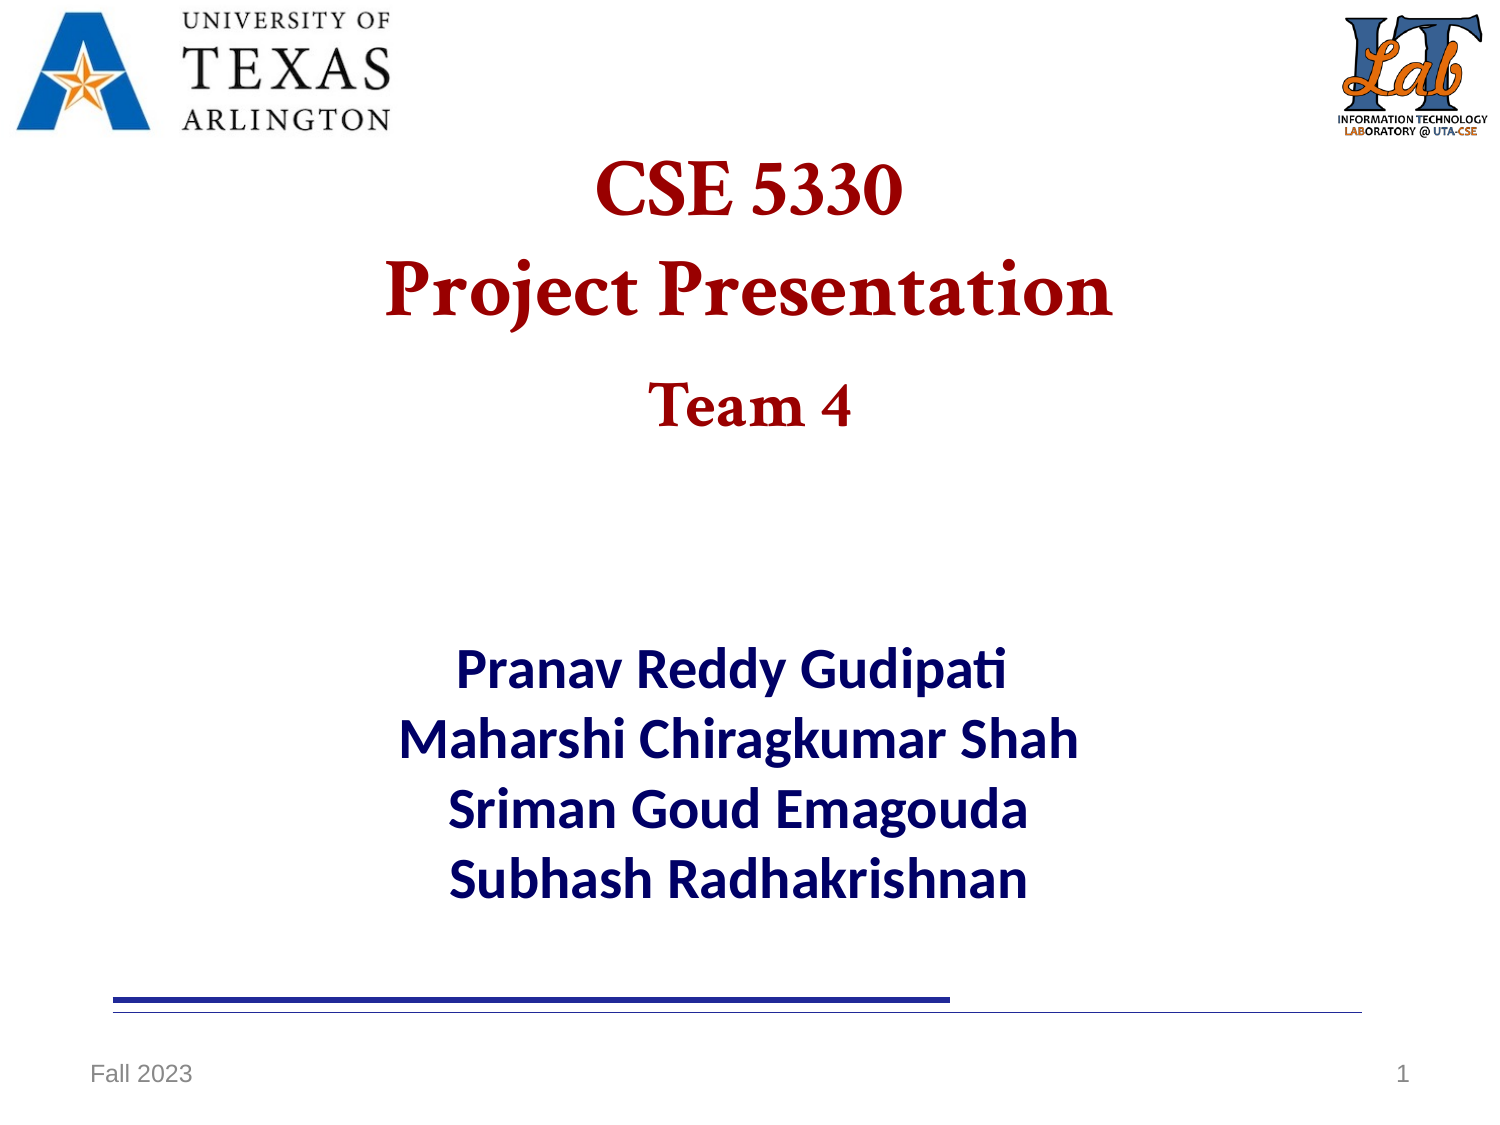

CSE 5330
Project Presentation

Team 4

Pranav Reddy Gudipati
Maharshi Chiragkumar Shah
Sriman Goud Emagouda
Subhash Radhakrishnan
Fall 2023
1